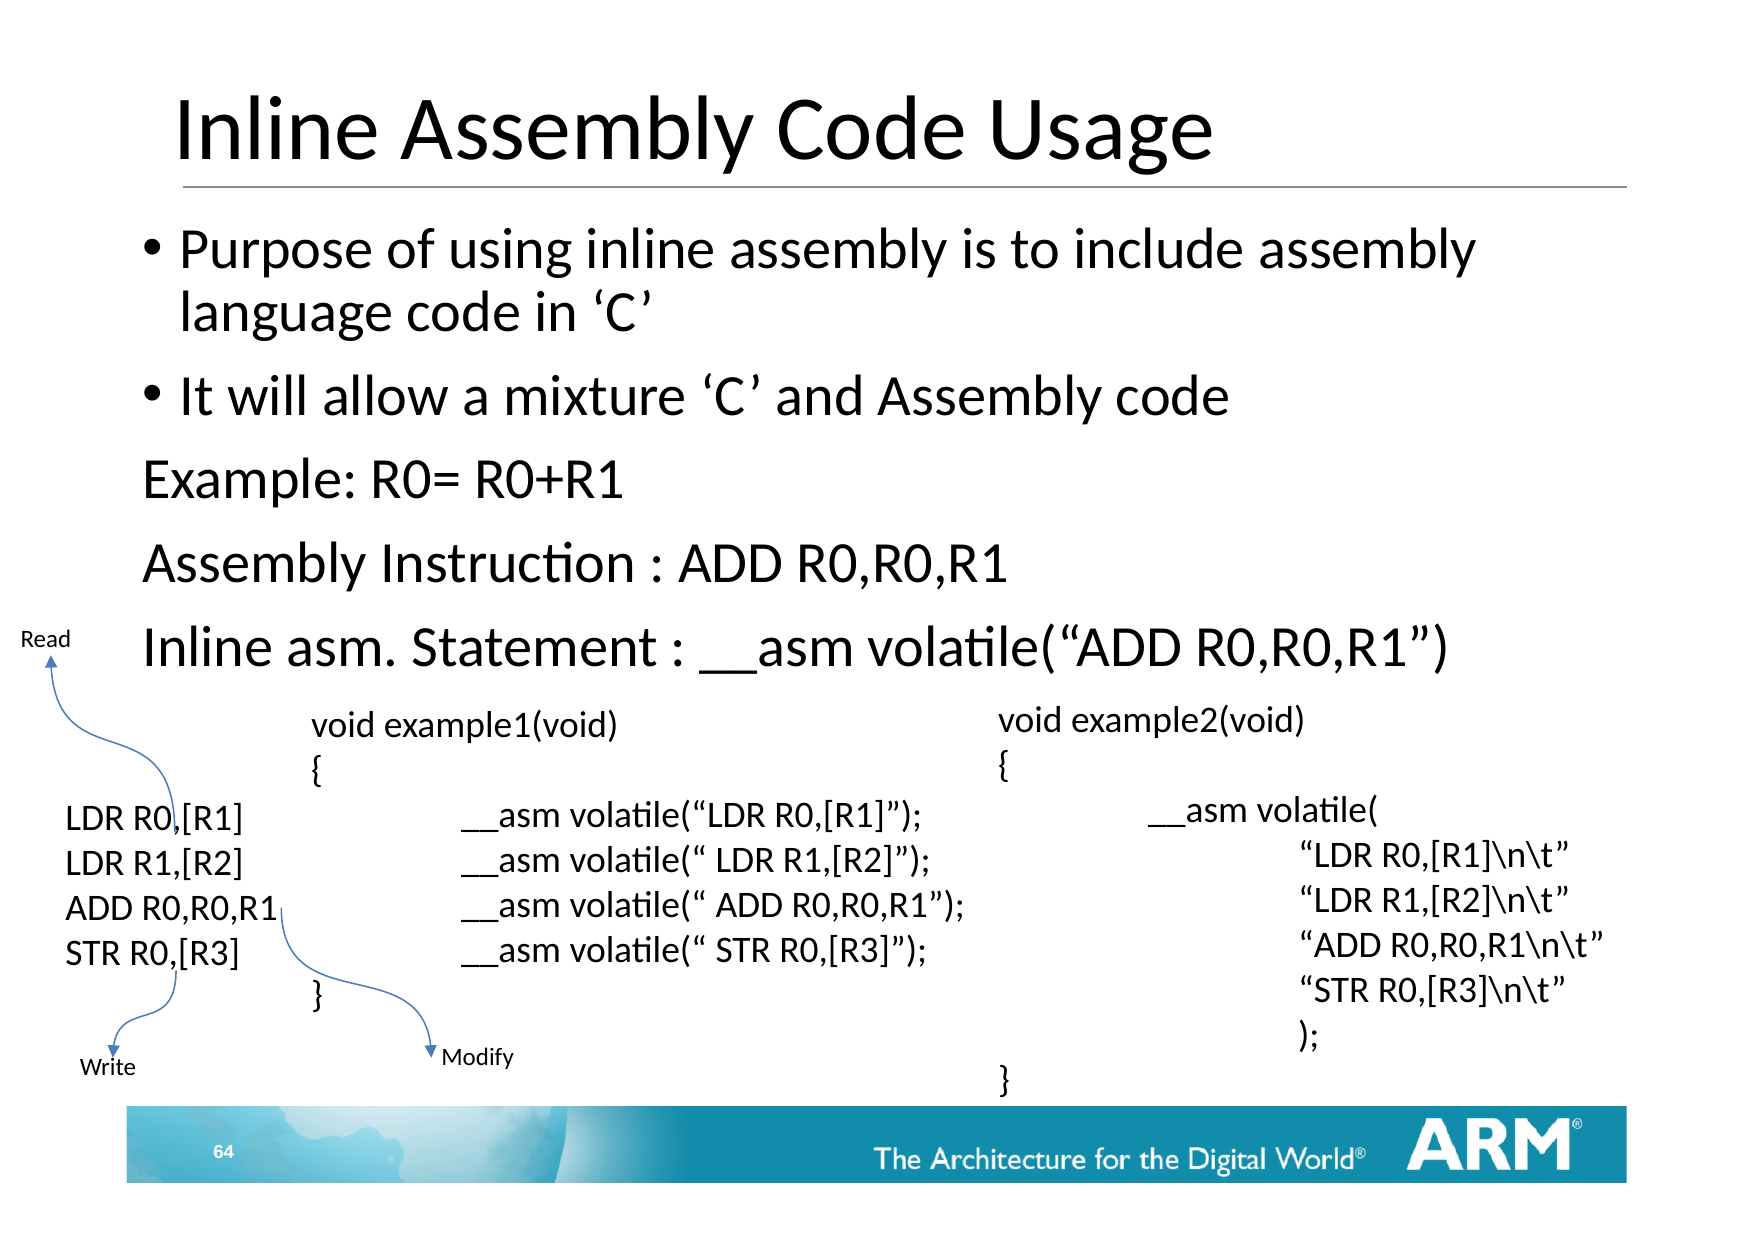

# Inline Assembly Code Usage
Purpose of using inline assembly is to include assembly language code in ‘C’
It will allow a mixture ‘C’ and Assembly code
Example: R0= R0+R1
Assembly Instruction : ADD R0,R0,R1
Inline asm. Statement : __asm volatile(“ADD R0,R0,R1”)

Read
void example2(void)
{
	__asm volatile(
		“LDR R0,[R1]\n\t”
		“LDR R1,[R2]\n\t”
		“ADD R0,R0,R1\n\t”
		“STR R0,[R3]\n\t”
		);
}
void example1(void)
{
	__asm volatile(“LDR R0,[R1]”);
	__asm volatile(“ LDR R1,[R2]”);
	__asm volatile(“ ADD R0,R0,R1”);
	__asm volatile(“ STR R0,[R3]”);
}
LDR R0,[R1]
LDR R1,[R2]
ADD R0,R0,R1
STR R0,[R3]
Modify
Write
64